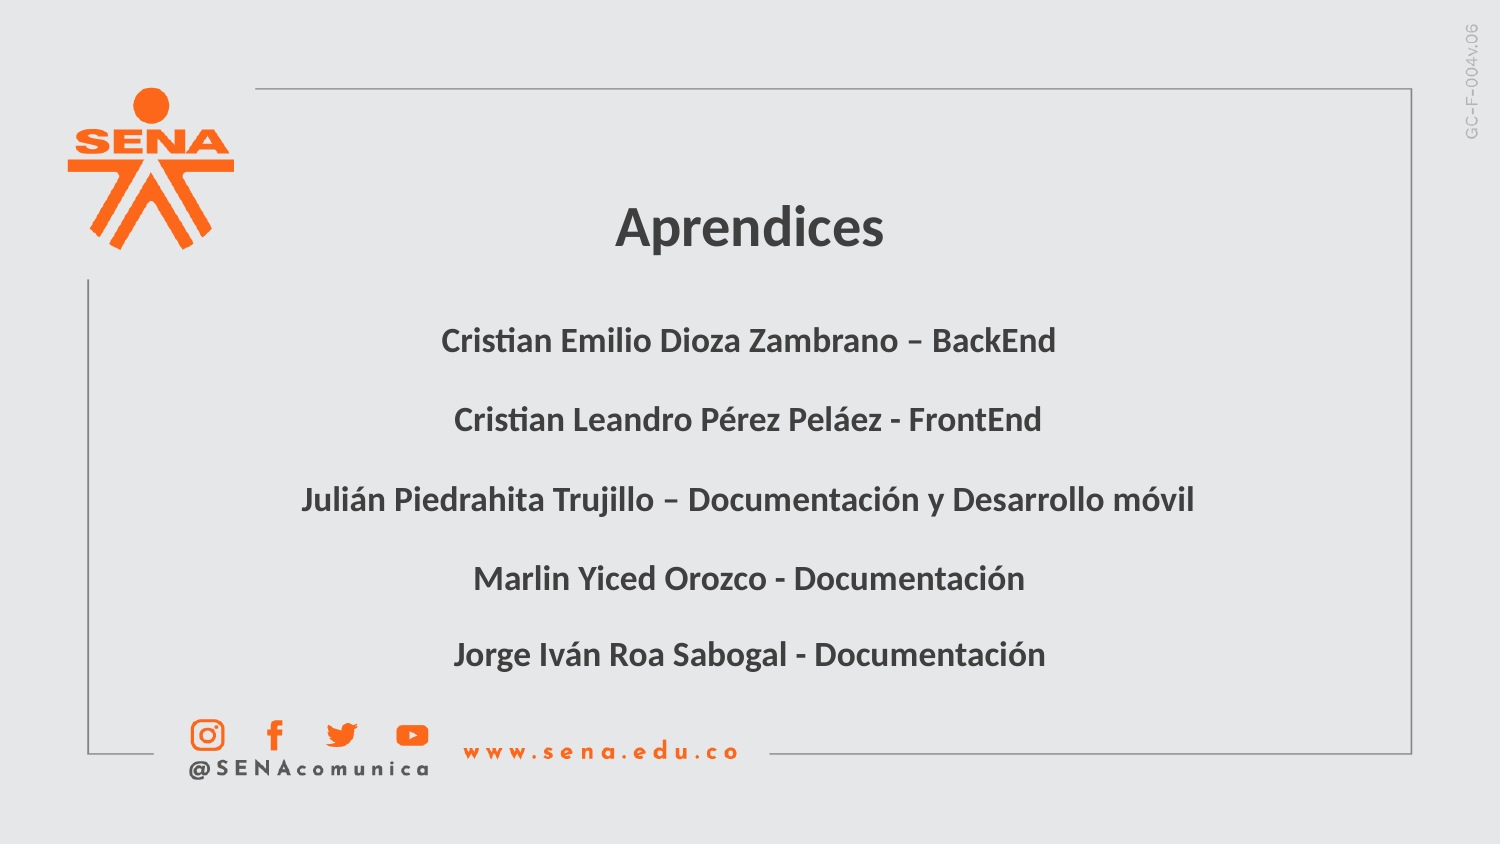

Aprendices
Cristian Emilio Dioza Zambrano – BackEnd
Cristian Leandro Pérez Peláez - FrontEnd
Julián Piedrahita Trujillo – Documentación y Desarrollo móvil
Marlin Yiced Orozco - Documentación
Jorge Iván Roa Sabogal - Documentación